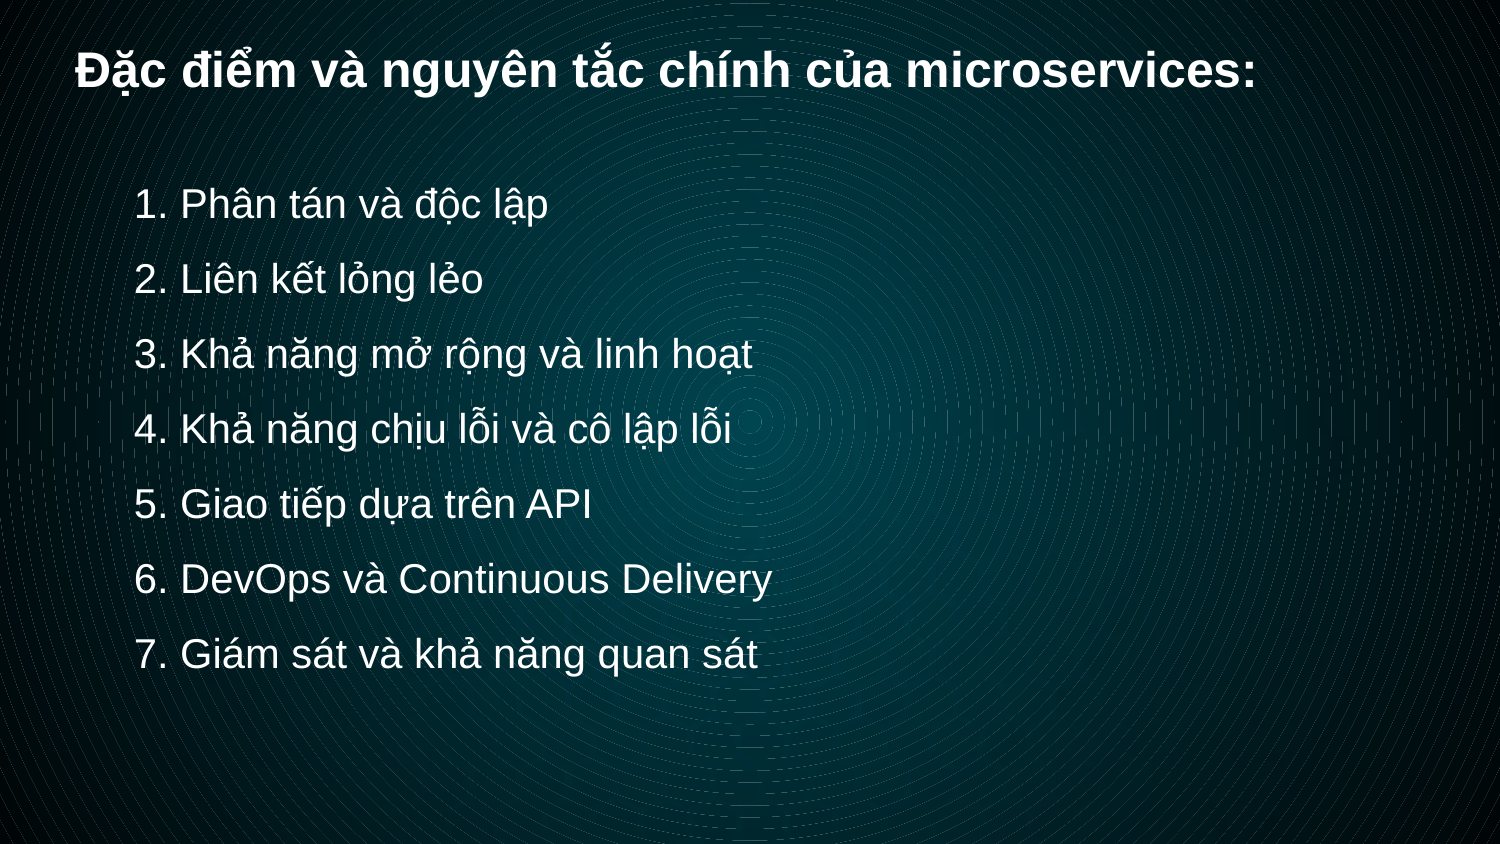

Đặc điểm và nguyên tắc chính của microservices:
1. Phân tán và độc lập
2. Liên kết lỏng lẻo
3. Khả năng mở rộng và linh hoạt
4. Khả năng chịu lỗi và cô lập lỗi
5. Giao tiếp dựa trên API
6. DevOps và Continuous Delivery
7. Giám sát và khả năng quan sát